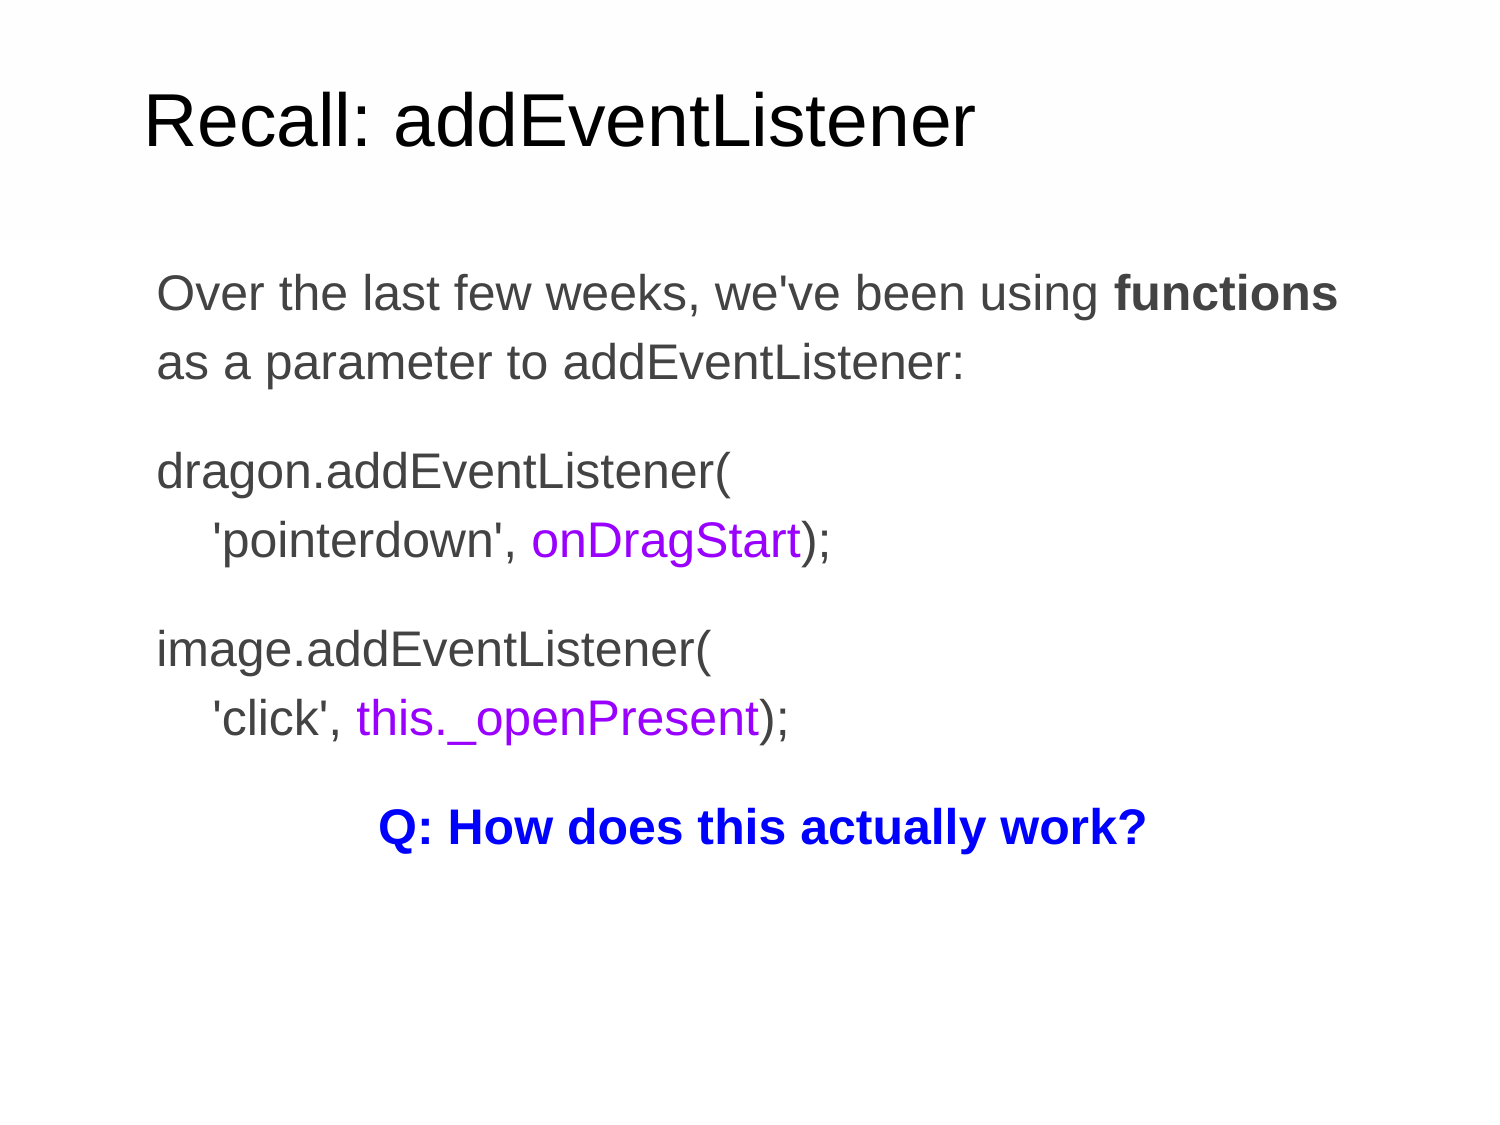

Recall: addEventListener
Over the last few weeks, we've been using functions as a parameter to addEventListener:

dragon.addEventListener(
    'pointerdown', onDragStart);

image.addEventListener(
    'click', this._openPresent);

Q: How does this actually work?